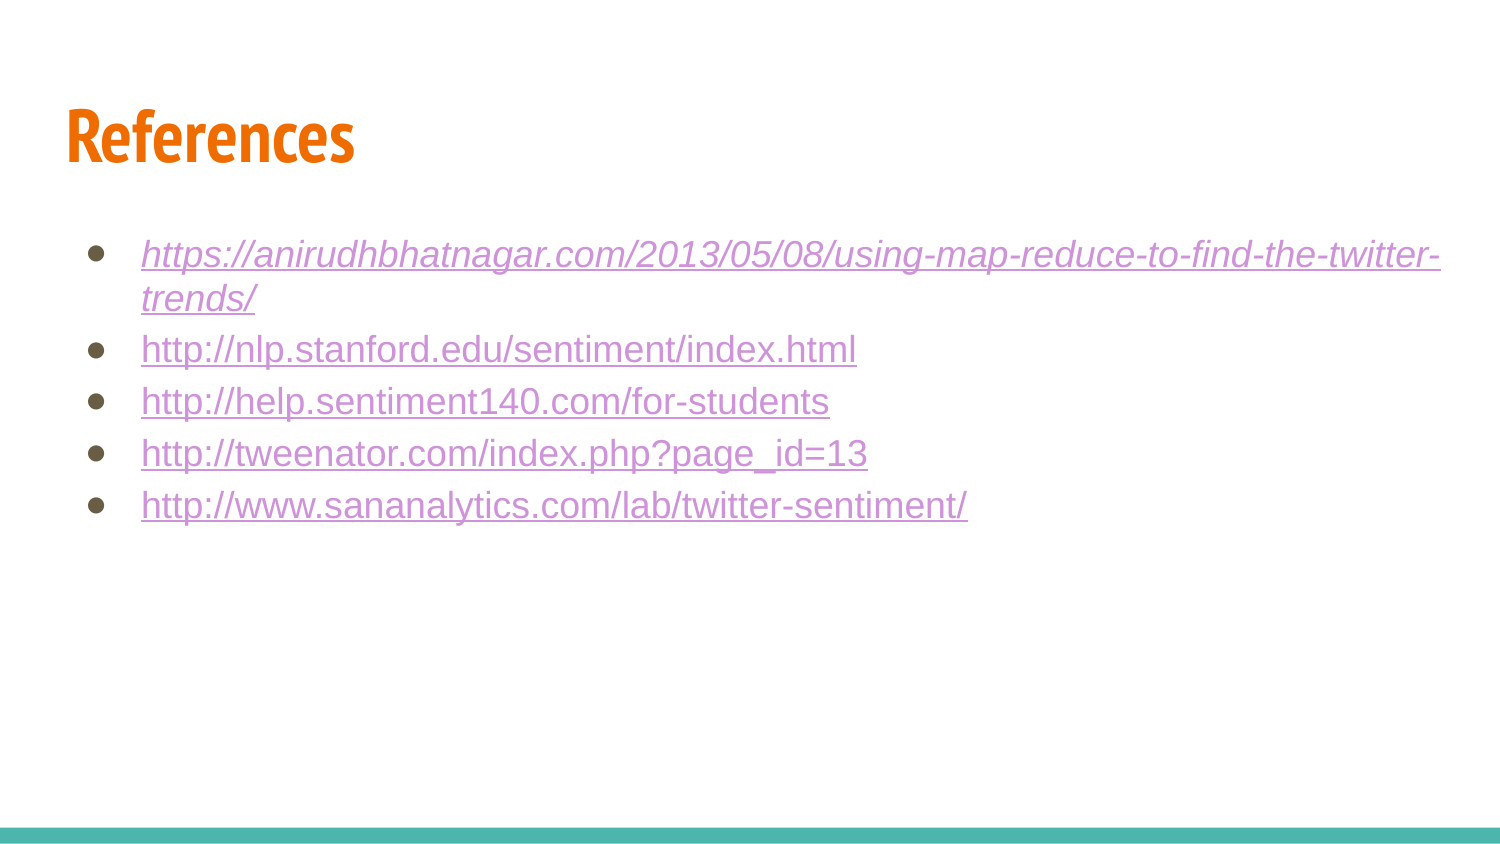

# References
https://anirudhbhatnagar.com/2013/05/08/using-map-reduce-to-find-the-twitter-trends/
http://nlp.stanford.edu/sentiment/index.html
http://help.sentiment140.com/for-students
http://tweenator.com/index.php?page_id=13
http://www.sananalytics.com/lab/twitter-sentiment/